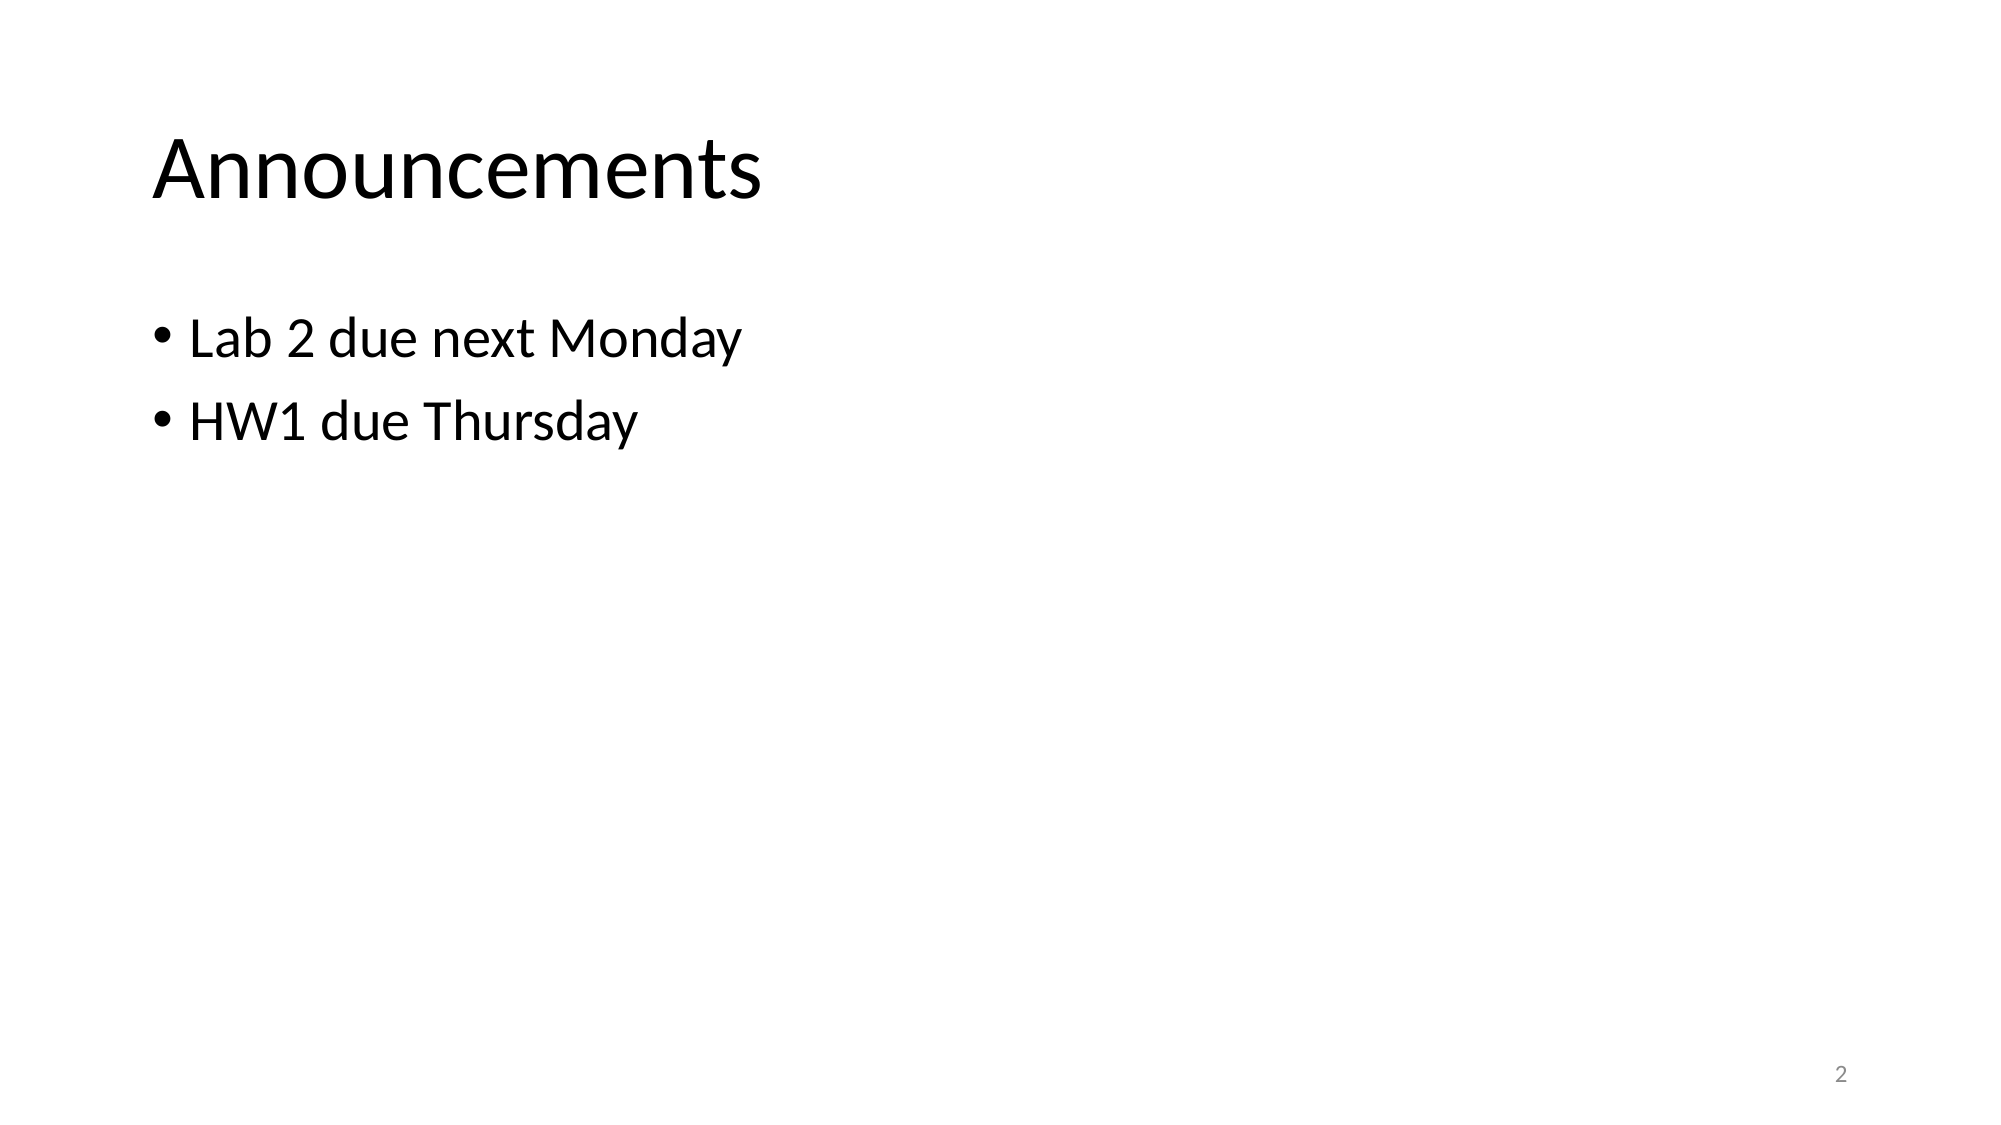

# Announcements
Lab 2 due next Monday
HW1 due Thursday
2